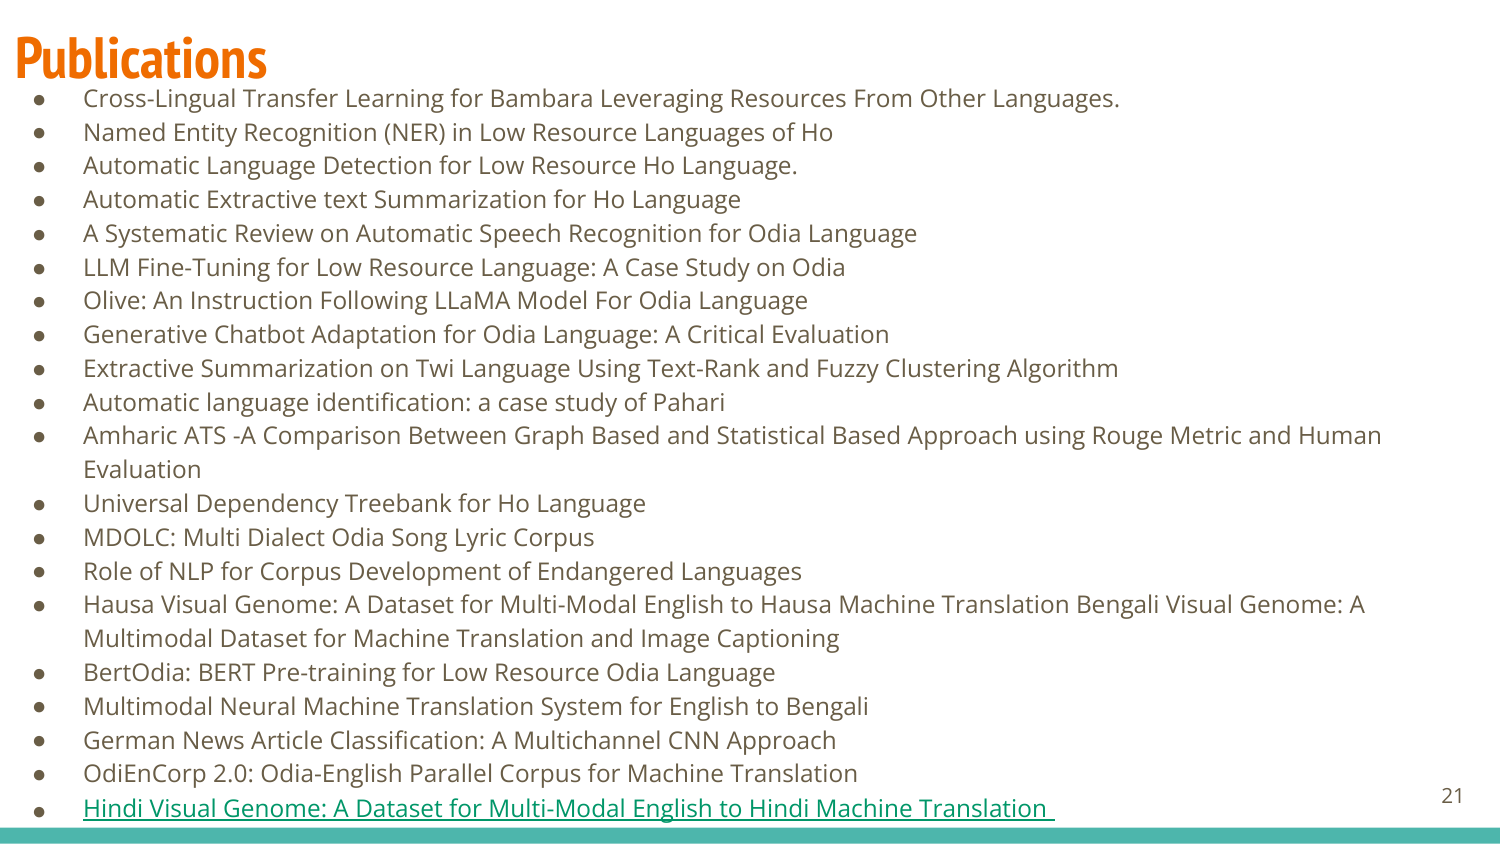

# Publications
Cross-Lingual Transfer Learning for Bambara Leveraging Resources From Other Languages.
Named Entity Recognition (NER) in Low Resource Languages of Ho
Automatic Language Detection for Low Resource Ho Language.
Automatic Extractive text Summarization for Ho Language
A Systematic Review on Automatic Speech Recognition for Odia Language
LLM Fine-Tuning for Low Resource Language: A Case Study on Odia
Olive: An Instruction Following LLaMA Model For Odia Language
Generative Chatbot Adaptation for Odia Language: A Critical Evaluation
Extractive Summarization on Twi Language Using Text-Rank and Fuzzy Clustering Algorithm
Automatic language identification: a case study of Pahari
Amharic ATS -A Comparison Between Graph Based and Statistical Based Approach using Rouge Metric and Human Evaluation
Universal Dependency Treebank for Ho Language
MDOLC: Multi Dialect Odia Song Lyric Corpus
Role of NLP for Corpus Development of Endangered Languages
Hausa Visual Genome: A Dataset for Multi-Modal English to Hausa Machine Translation Bengali Visual Genome: A Multimodal Dataset for Machine Translation and Image Captioning
BertOdia: BERT Pre-training for Low Resource Odia Language
Multimodal Neural Machine Translation System for English to Bengali
German News Article Classification: A Multichannel CNN Approach
OdiEnCorp 2.0: Odia-English Parallel Corpus for Machine Translation
Hindi Visual Genome: A Dataset for Multi-Modal English to Hindi Machine Translation
21